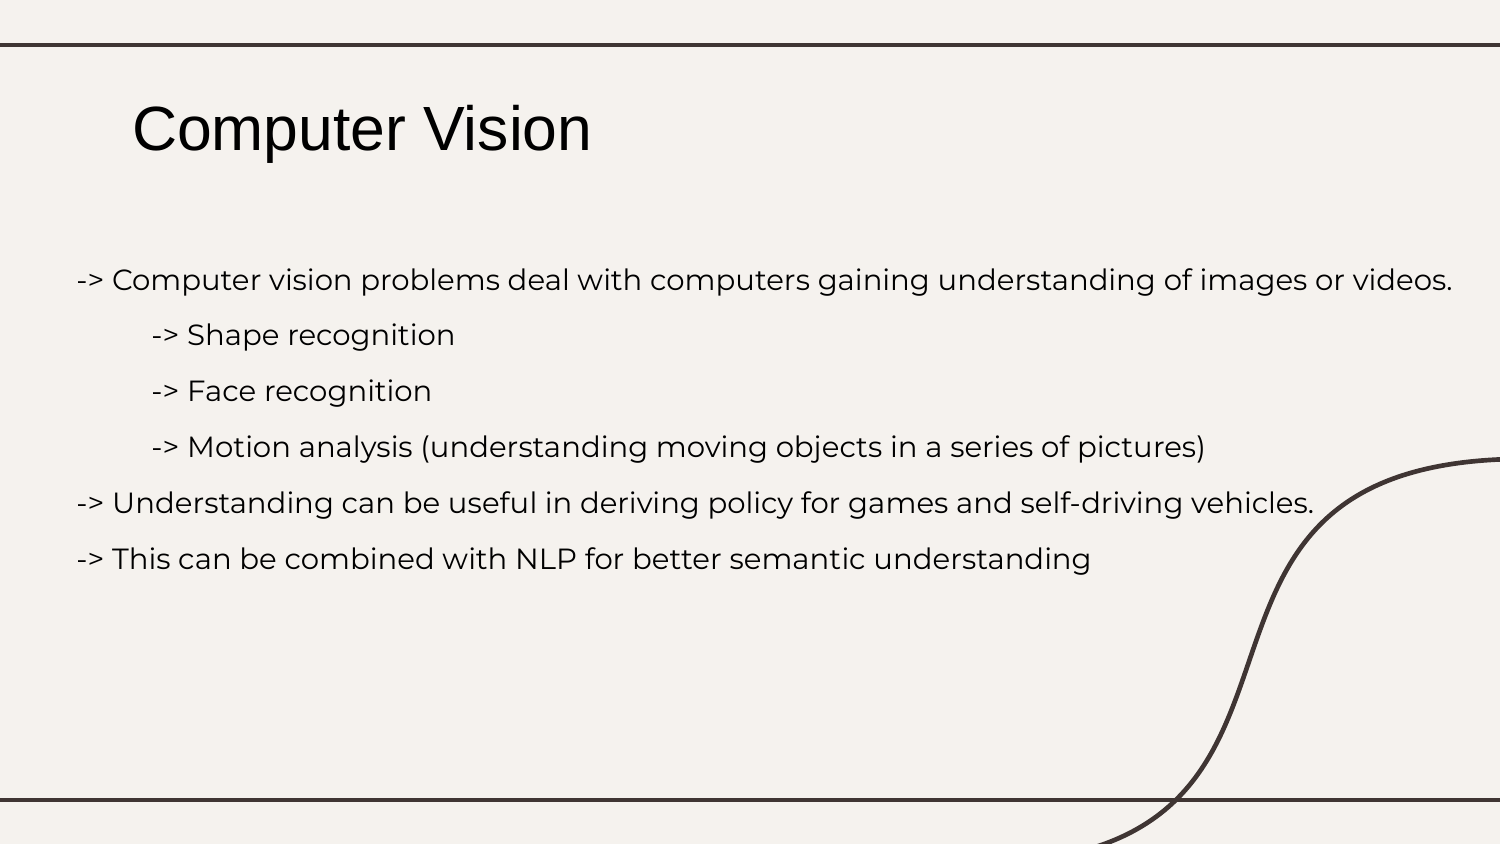

# Computer Vision

-> Computer vision problems deal with computers gaining understanding of images or videos.
-> Shape recognition
-> Face recognition
-> Motion analysis (understanding moving objects in a series of pictures)
-> Understanding can be useful in deriving policy for games and self-driving vehicles.
-> This can be combined with NLP for better semantic understanding